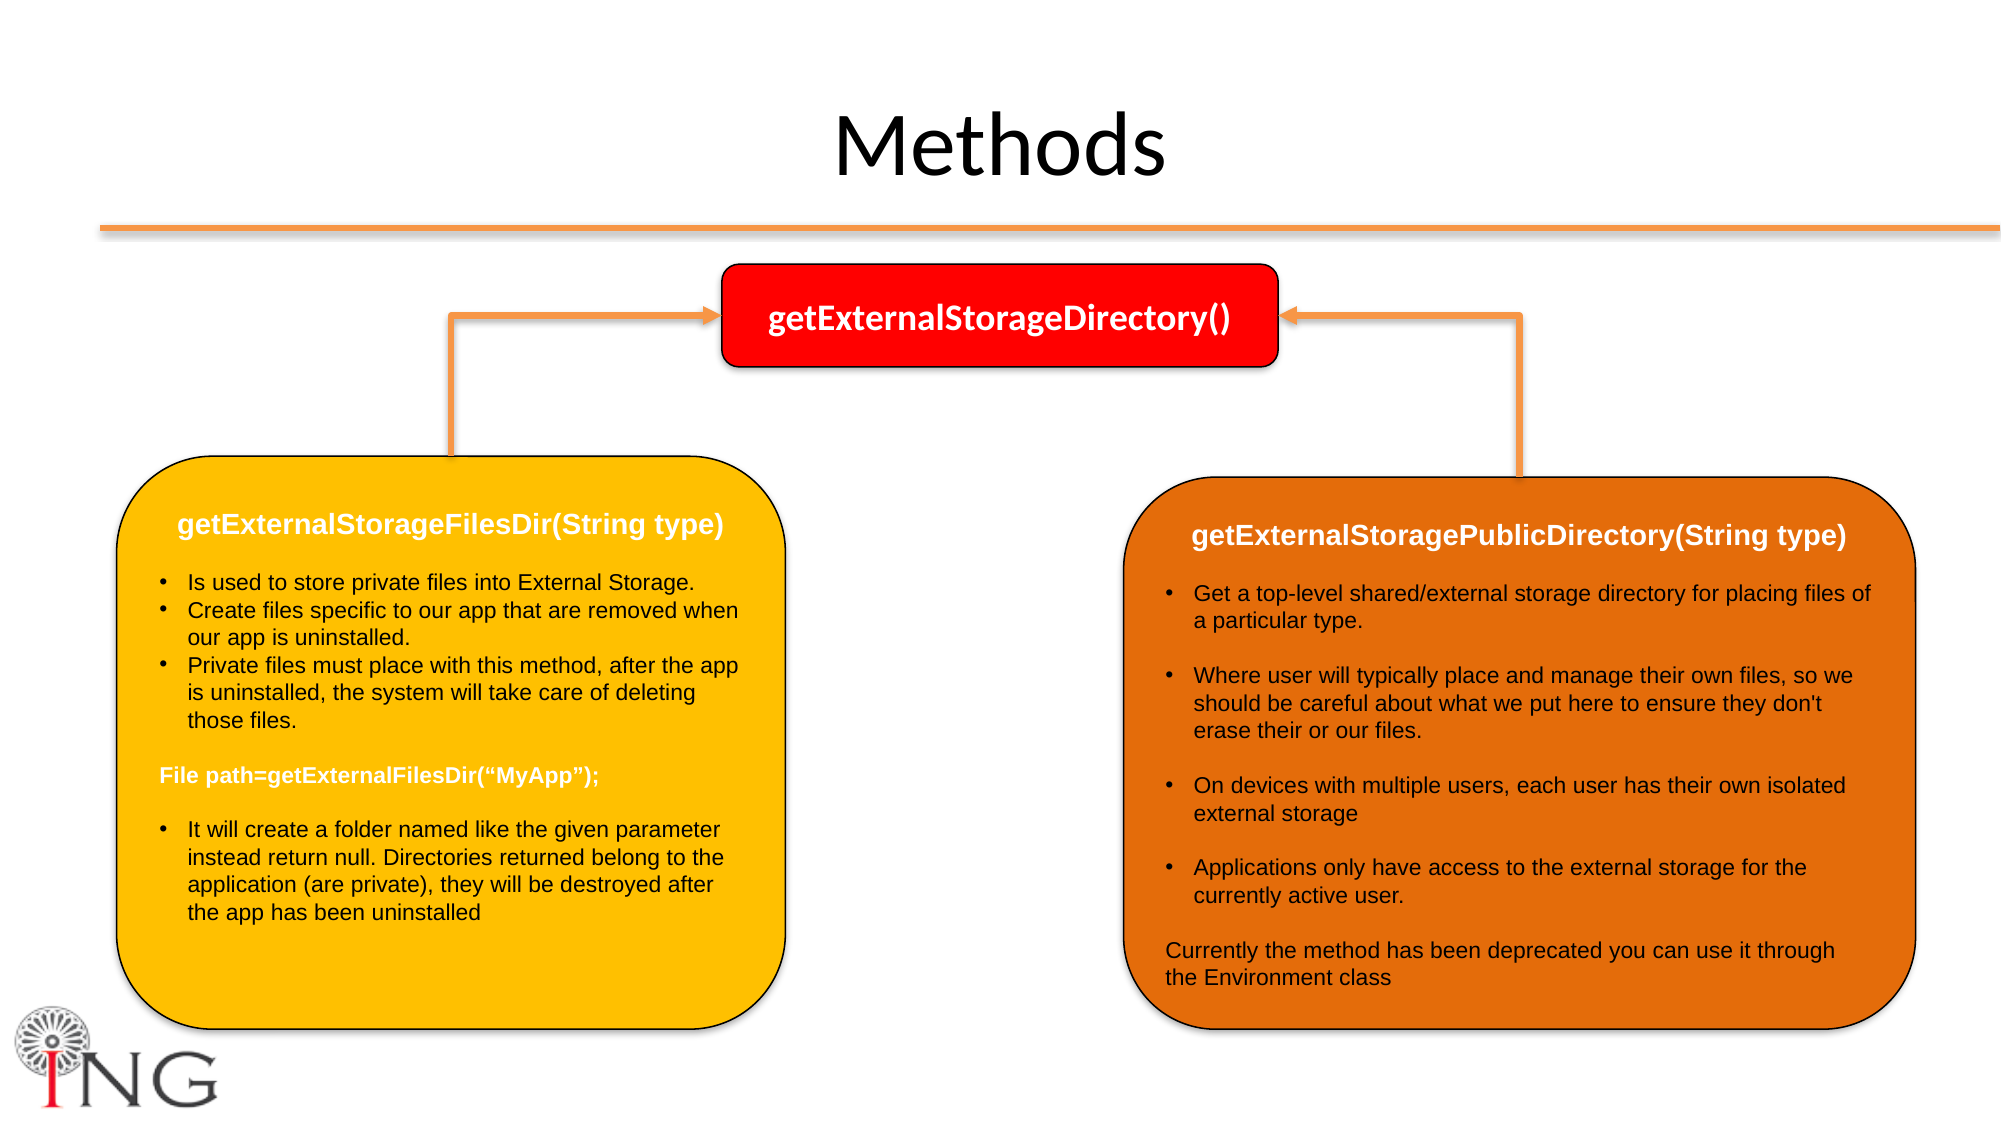

# Methods
getExternalStorageDirectory()
getExternalStorageFilesDir(String type)

Is used to store private files into External Storage.
Create files specific to our app that are removed when our app is uninstalled.
Private files must place with this method, after the app is uninstalled, the system will take care of deleting those files.

File path=getExternalFilesDir(“MyApp”);

It will create a folder named like the given parameter instead return null. Directories returned belong to the application (are private), they will be destroyed after the app has been uninstalled

getExternalStoragePublicDirectory(String type)

Get a top-level shared/external storage directory for placing files of a particular type.

Where user will typically place and manage their own files, so we should be careful about what we put here to ensure they don't erase their or our files.

On devices with multiple users, each user has their own isolated external storage

Applications only have access to the external storage for the currently active user.

Currently the method has been deprecated you can use it through the Environment class